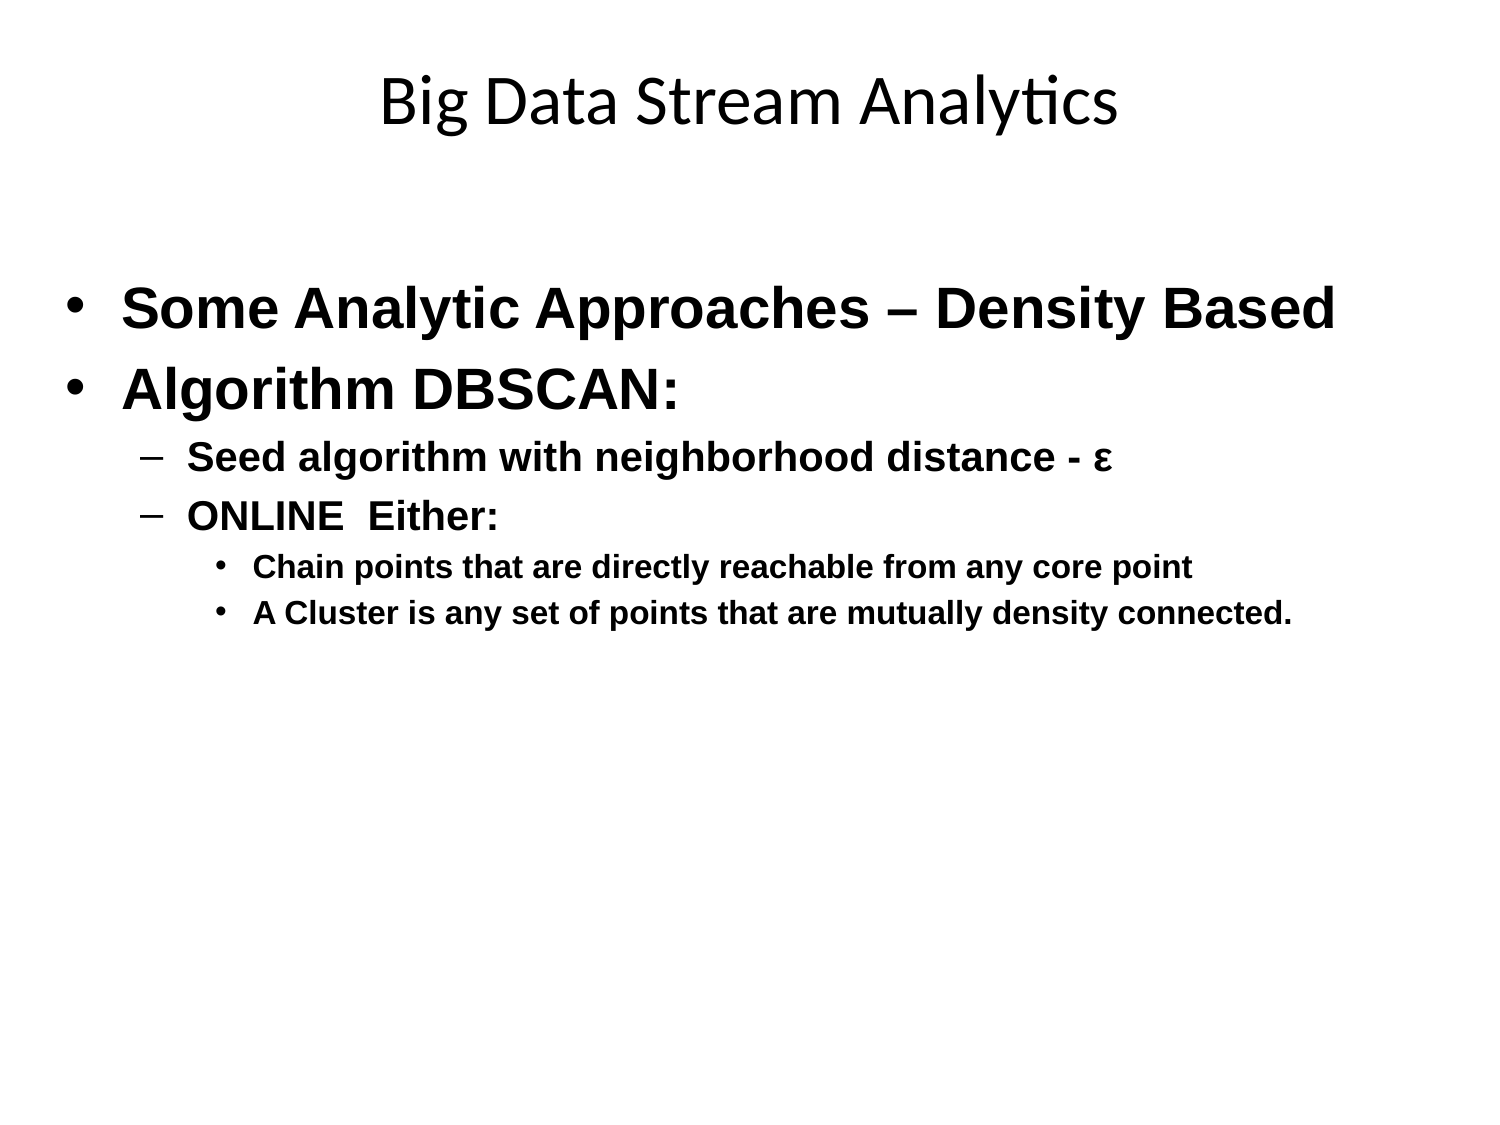

# Big Data Stream Analytics
Some Analytic Approaches – Density Based
Algorithm DBSCAN:
Seed algorithm with neighborhood distance - ε
ONLINE  Either:
Chain points that are directly reachable from any core point
A Cluster is any set of points that are mutually density connected.